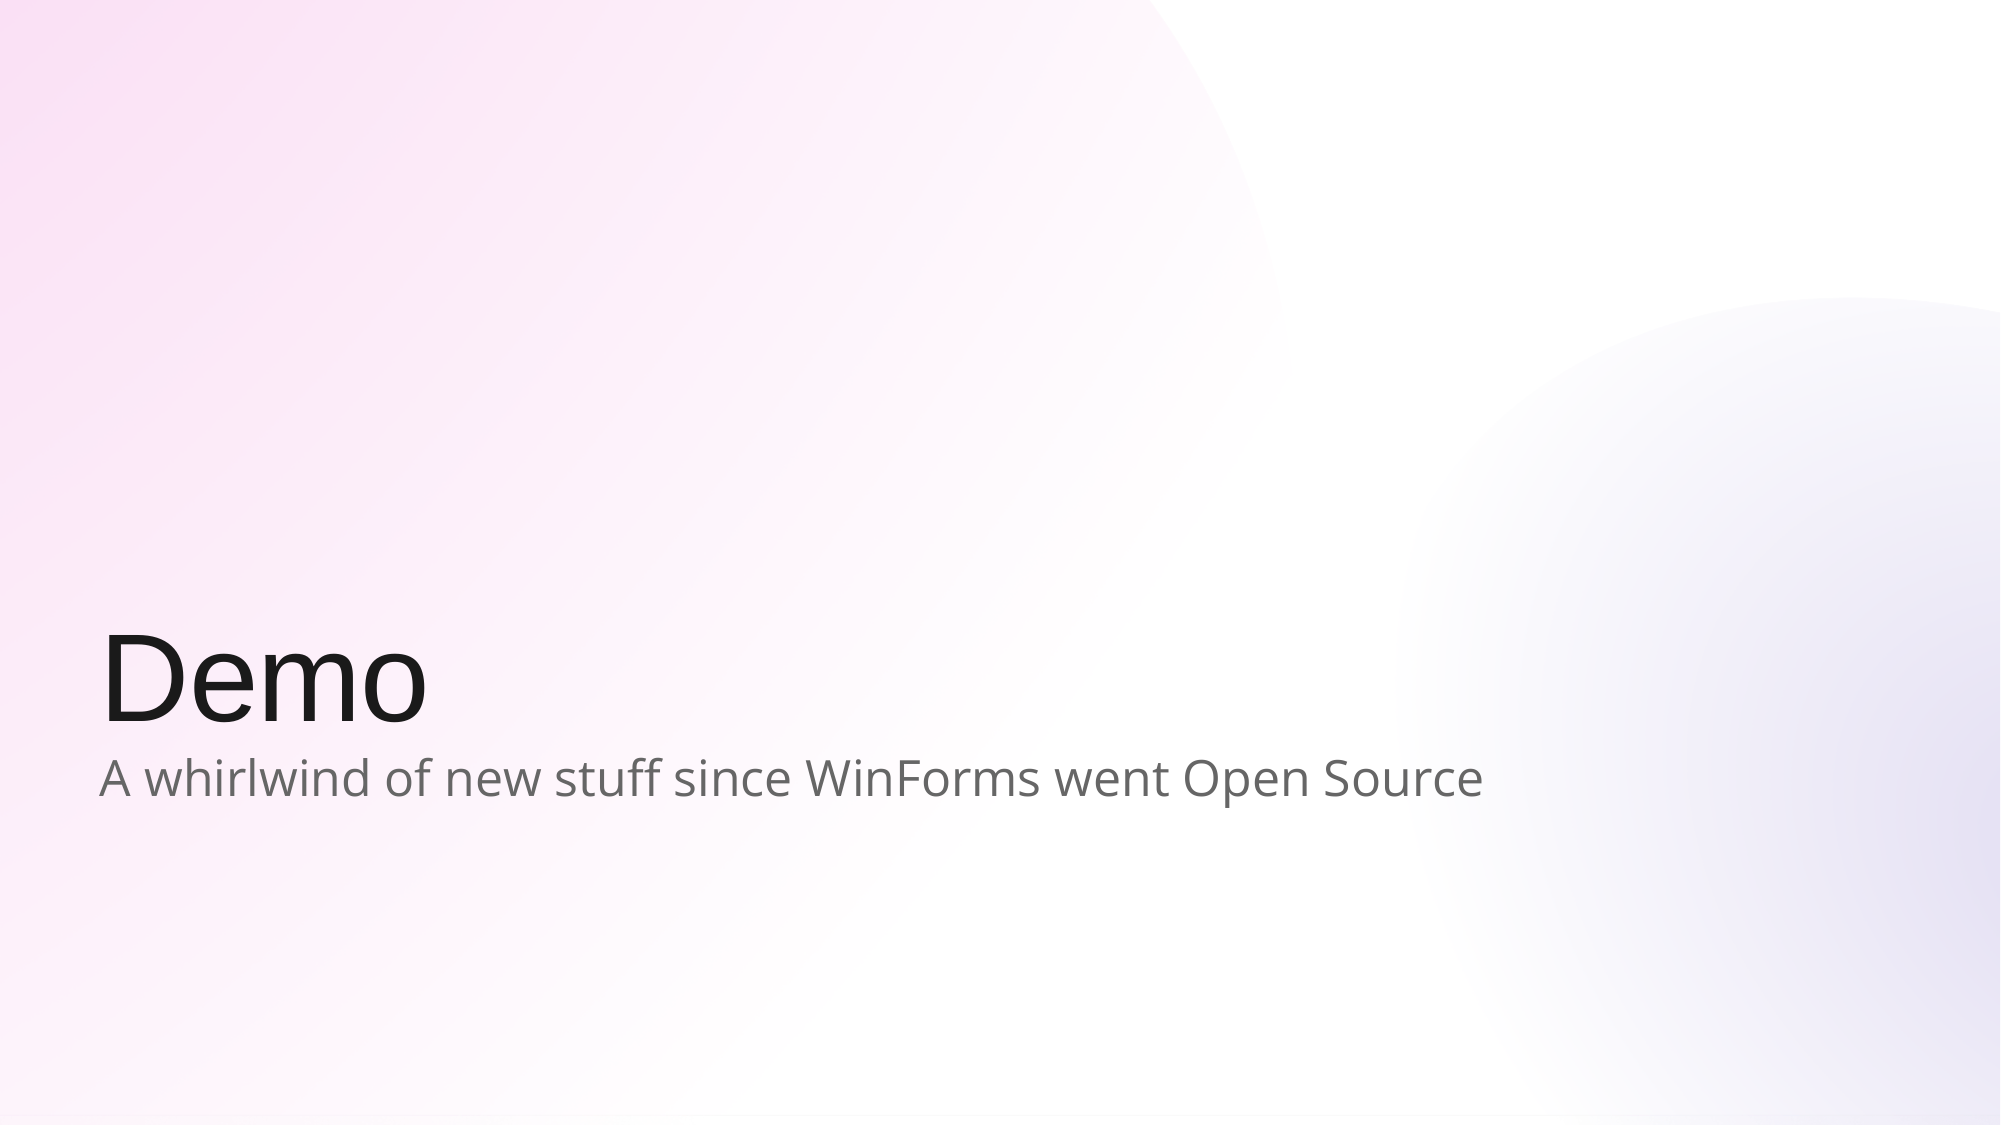

# Demo
A whirlwind of new stuff since WinForms went Open Source